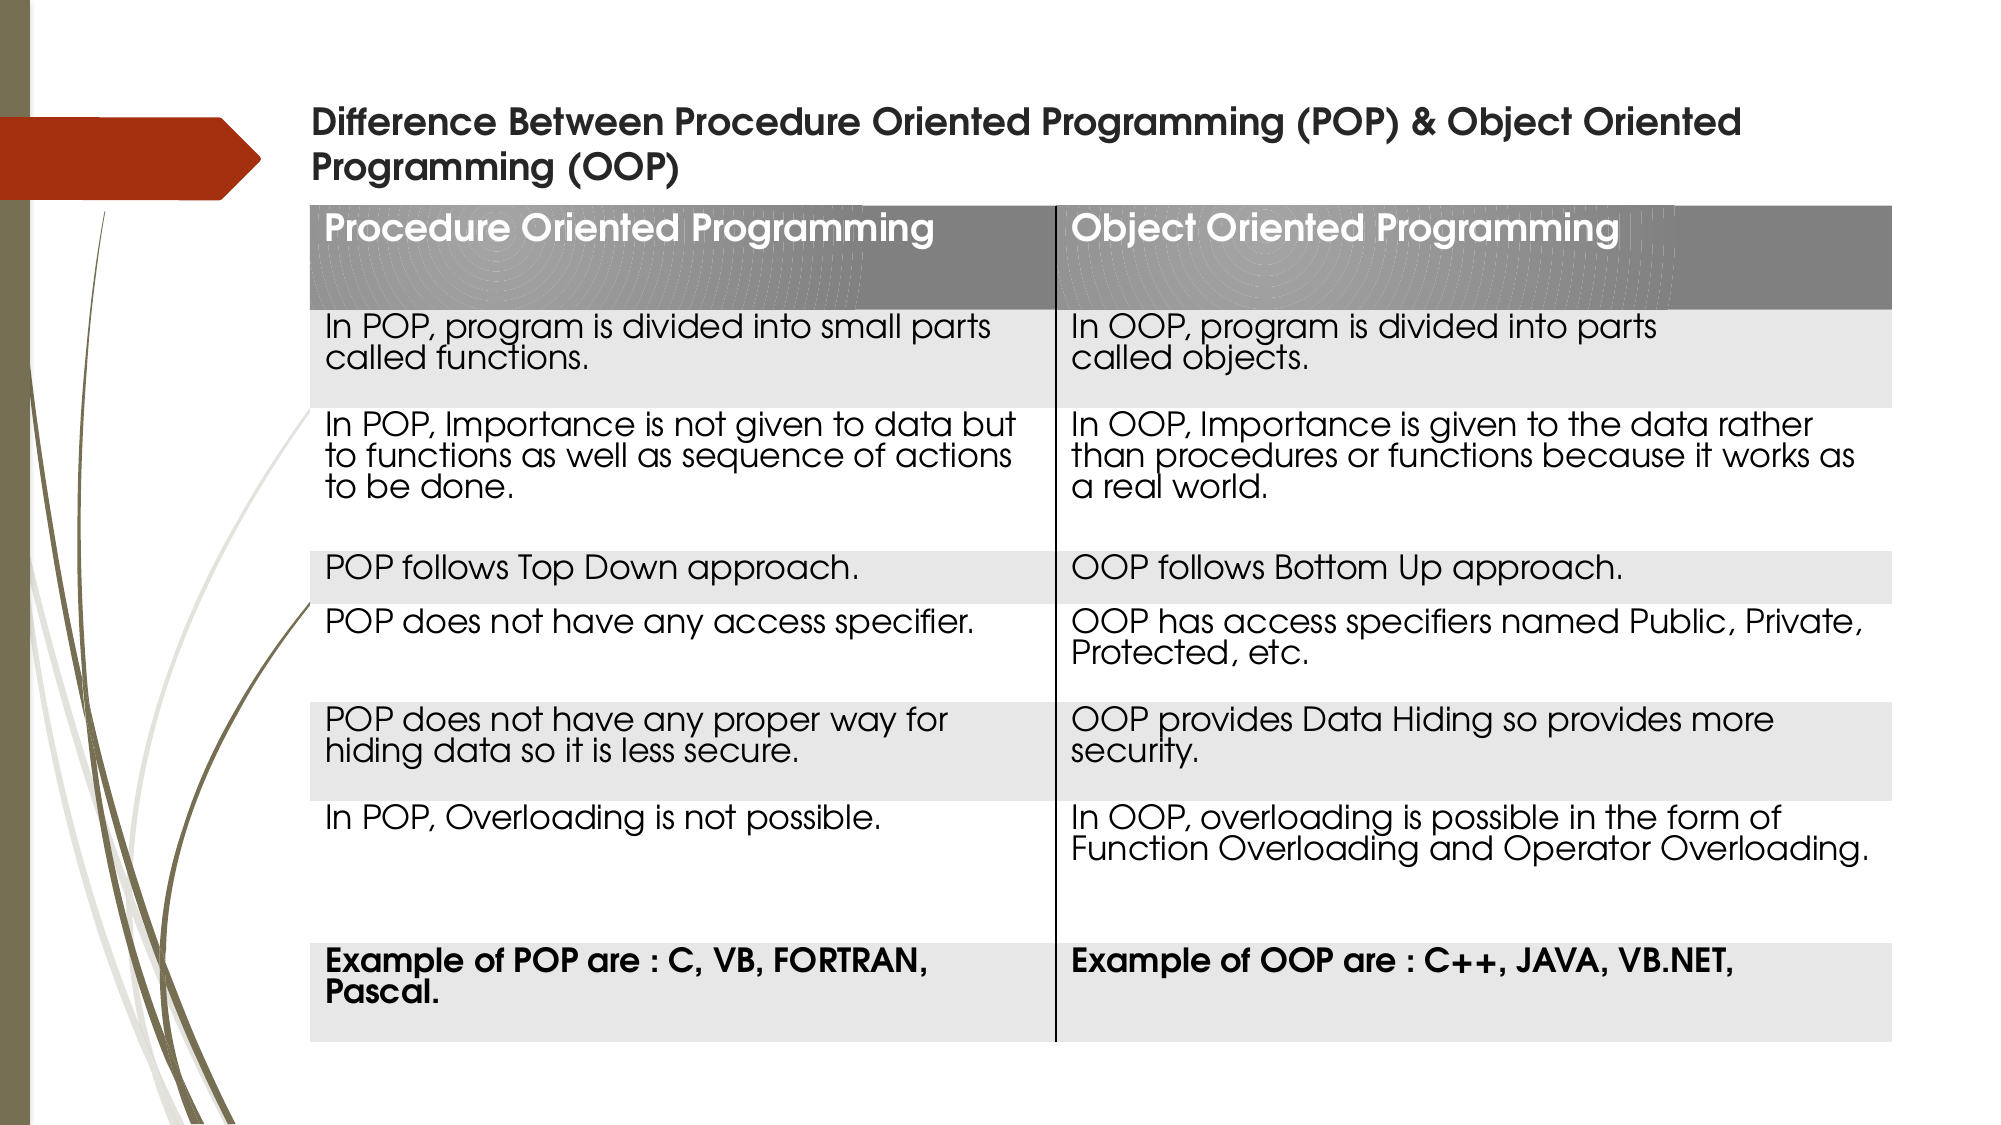

# Difference Between Procedure Oriented Programming (POP) & Object Oriented Programming (OOP)
| Procedure Oriented Programming | Object Oriented Programming |
| --- | --- |
| In POP, program is divided into small parts called functions. | In OOP, program is divided into parts called objects. |
| In POP, Importance is not given to data but to functions as well as sequence of actions to be done. | In OOP, Importance is given to the data rather than procedures or functions because it works as a real world. |
| POP follows Top Down approach. | OOP follows Bottom Up approach. |
| POP does not have any access specifier. | OOP has access specifiers named Public, Private, Protected, etc. |
| POP does not have any proper way for hiding data so it is less secure. | OOP provides Data Hiding so provides more security. |
| In POP, Overloading is not possible. | In OOP, overloading is possible in the form of Function Overloading and Operator Overloading. |
| Example of POP are : C, VB, FORTRAN, Pascal. | Example of OOP are : C++, JAVA, VB.NET, |